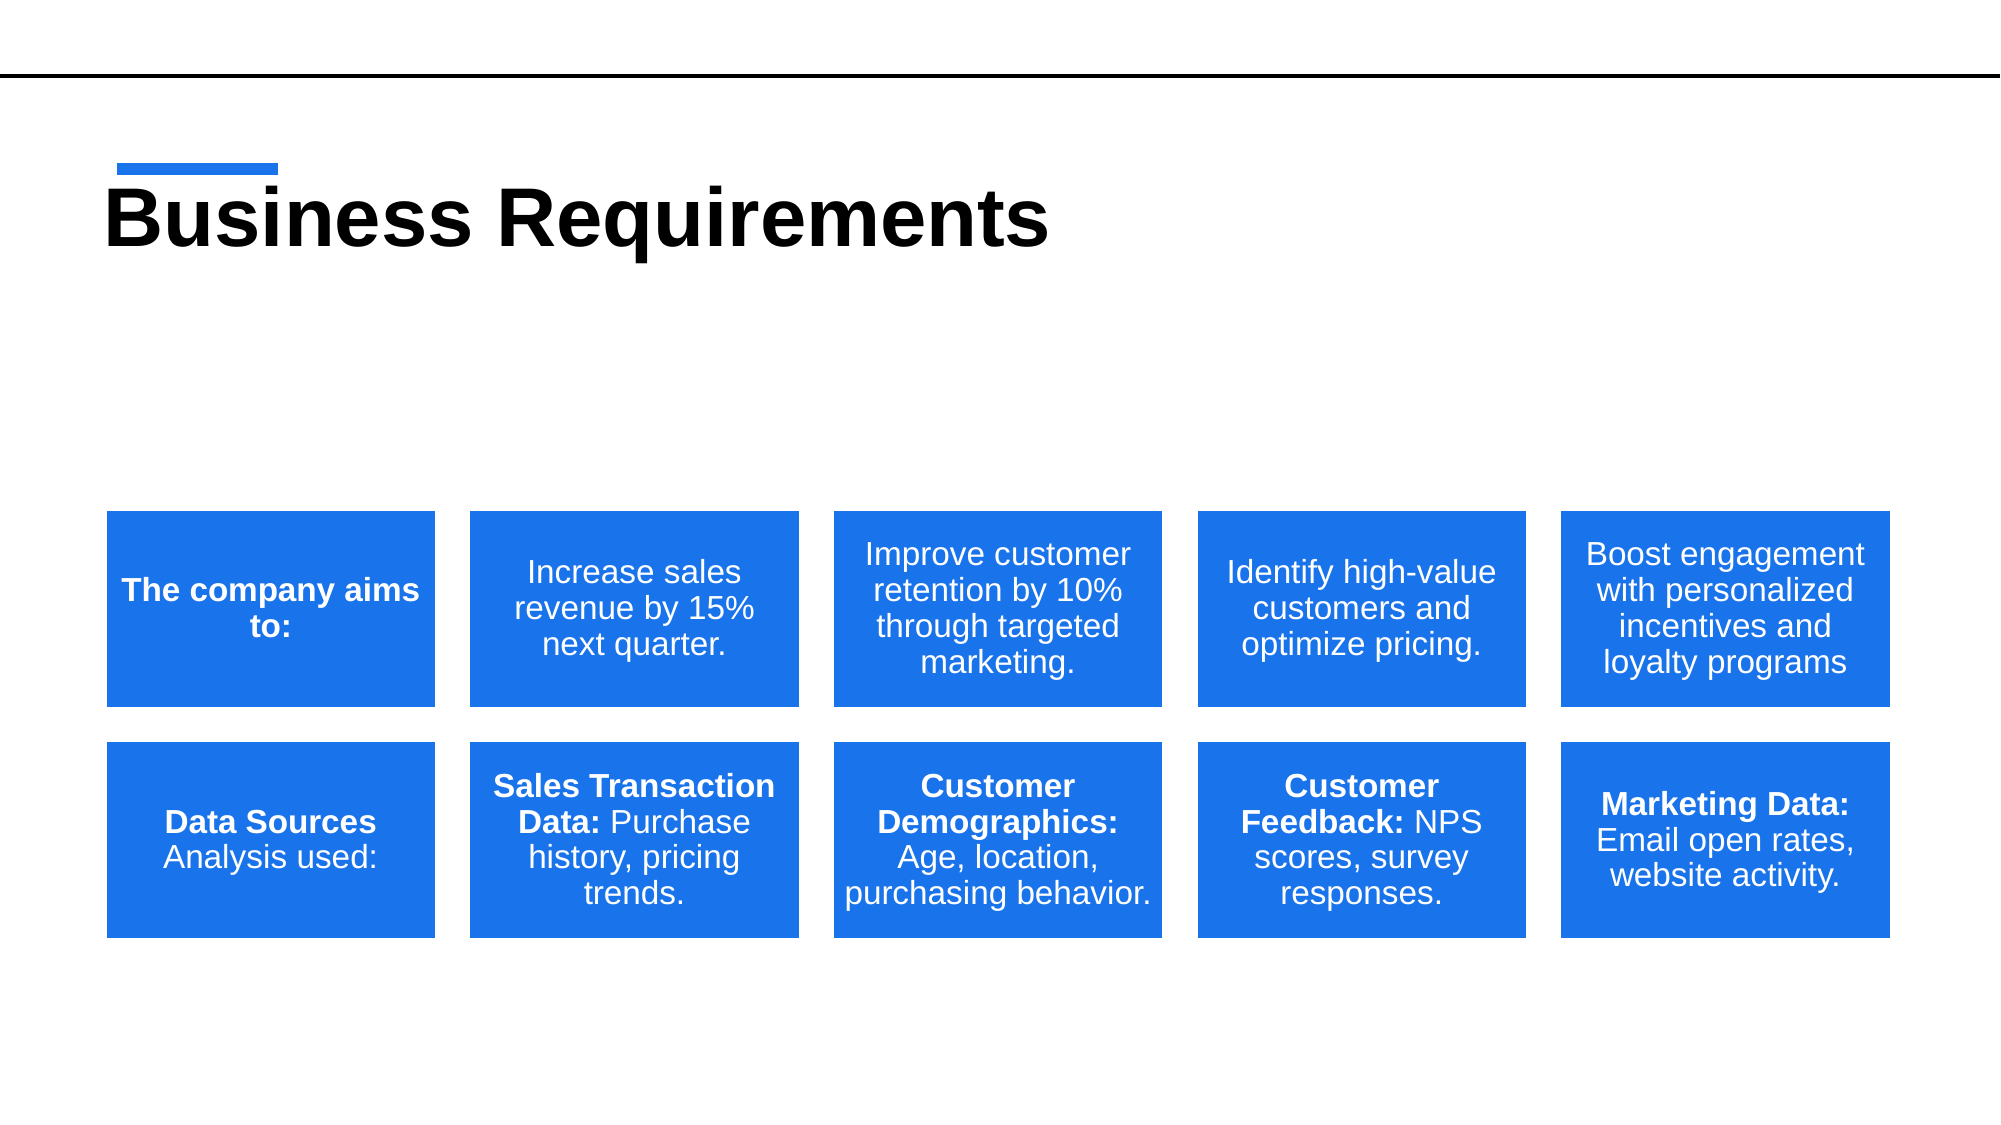

# Business Requirements
The company aims to:
Increase sales revenue by 15% next quarter.
Improve customer retention by 10% through targeted marketing.
Identify high-value customers and optimize pricing.
Boost engagement with personalized incentives and loyalty programs
Data Sources Analysis used:
Sales Transaction Data: Purchase history, pricing trends.
Customer Demographics: Age, location, purchasing behavior.
Customer Feedback: NPS scores, survey responses.
Marketing Data: Email open rates, website activity.